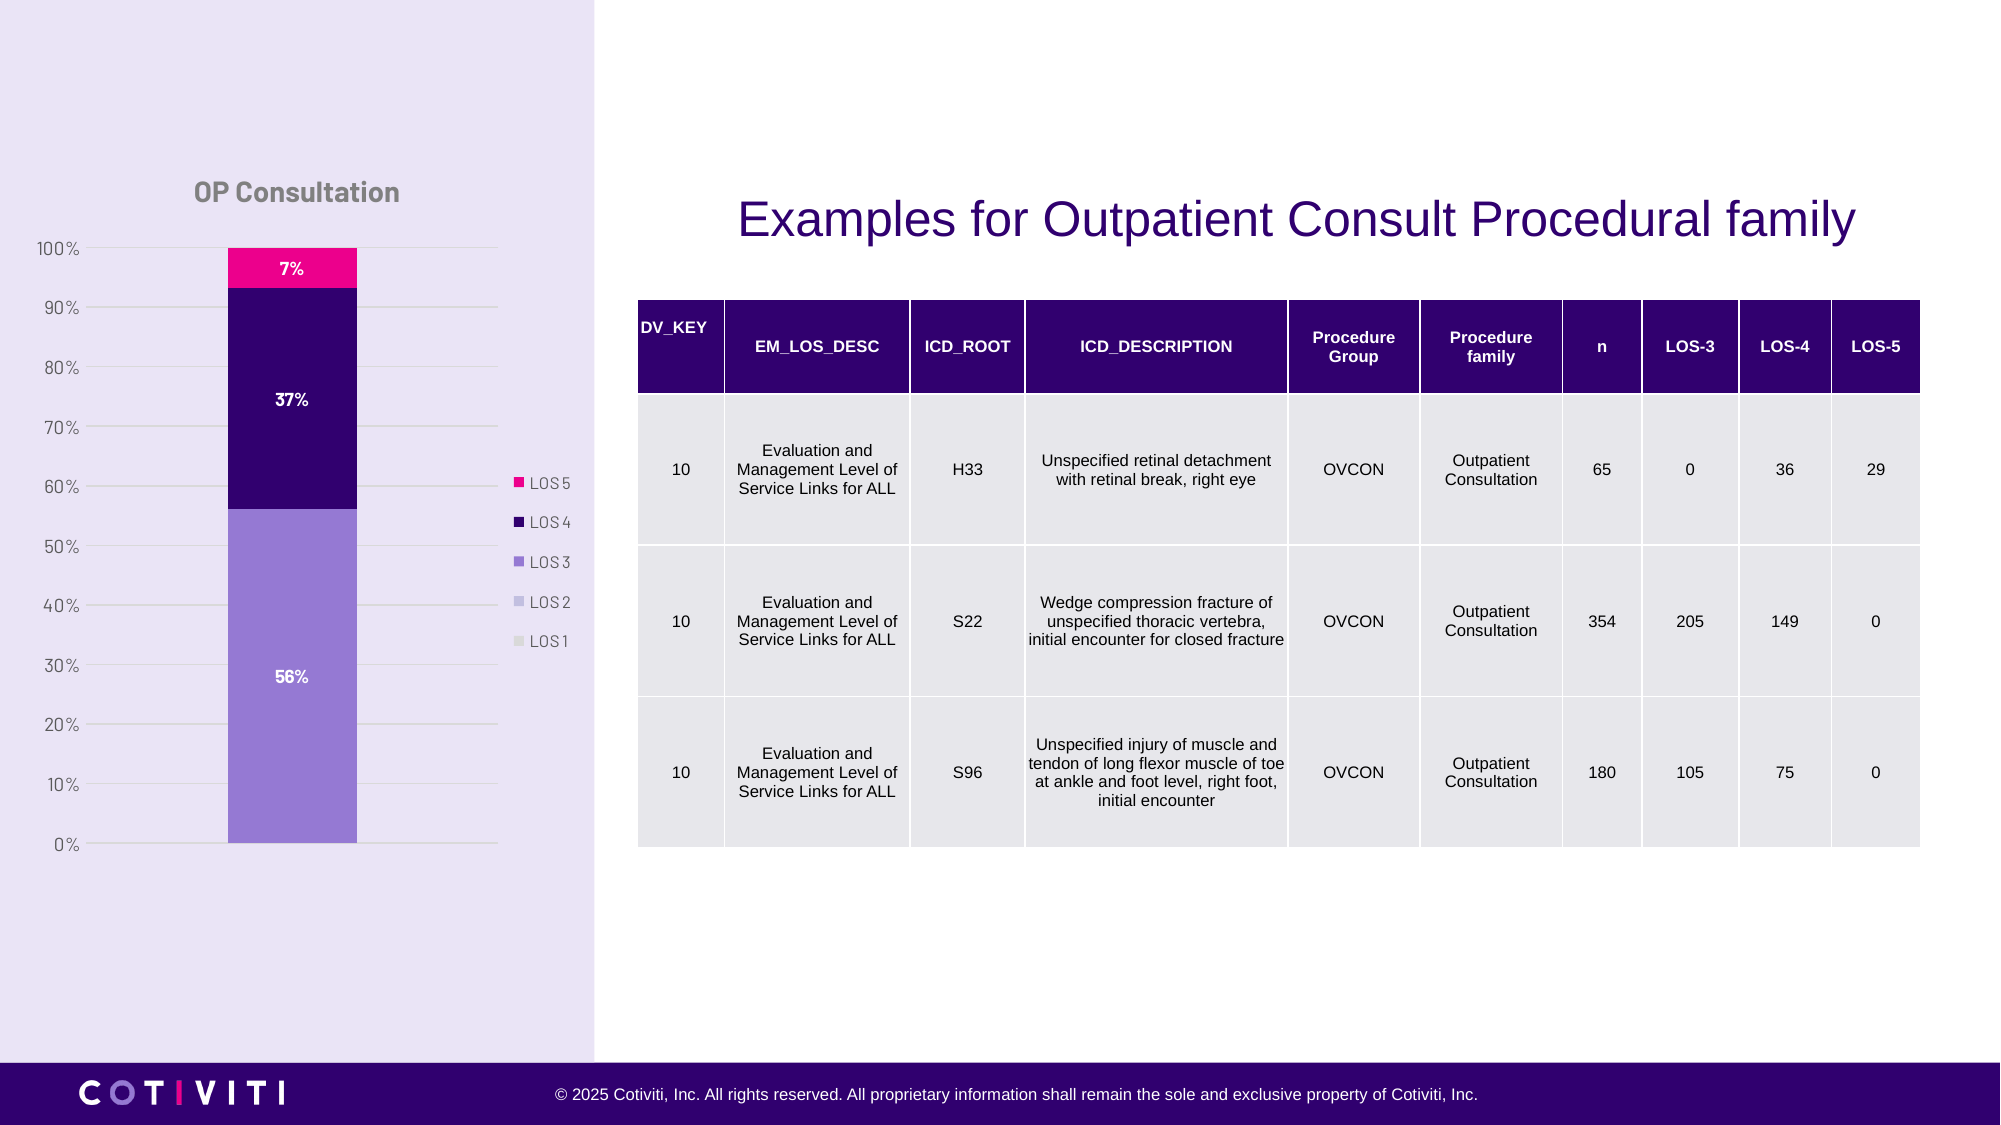

OP Consultation
# Examples for Outpatient Consult Procedural family

### Chart

| Category | LOS 1  | LOS 2  | LOS 3  | LOS 4  | LOS 5  |
|---|---|---|---|---|---|
| Total | 0.0 | 0.0 | 0.5605593364525734 | 0.3708262441514249 | 0.0686144193960017 |
| DV\_KEY | EM\_LOS\_DESC | ICD\_ROOT | ICD\_DESCRIPTION | Procedure Group | Procedure family | n | LOS-3 | LOS-4 | LOS-5 |
| --- | --- | --- | --- | --- | --- | --- | --- | --- | --- |
| 10 | Evaluation and Management Level of Service Links for ALL | H33 | Unspecified retinal detachment with retinal break, right eye | OVCON | Outpatient Consultation | 65 | 0 | 36 | 29 |
| 10 | Evaluation and Management Level of Service Links for ALL | S22 | Wedge compression fracture of unspecified thoracic vertebra, initial encounter for closed fracture | OVCON | Outpatient Consultation | 354 | 205 | 149 | 0 |
| 10 | Evaluation and Management Level of Service Links for ALL | S96 | Unspecified injury of muscle and tendon of long flexor muscle of toe at ankle and foot level, right foot, initial encounter | OVCON | Outpatient Consultation | 180 | 105 | 75 | 0 |